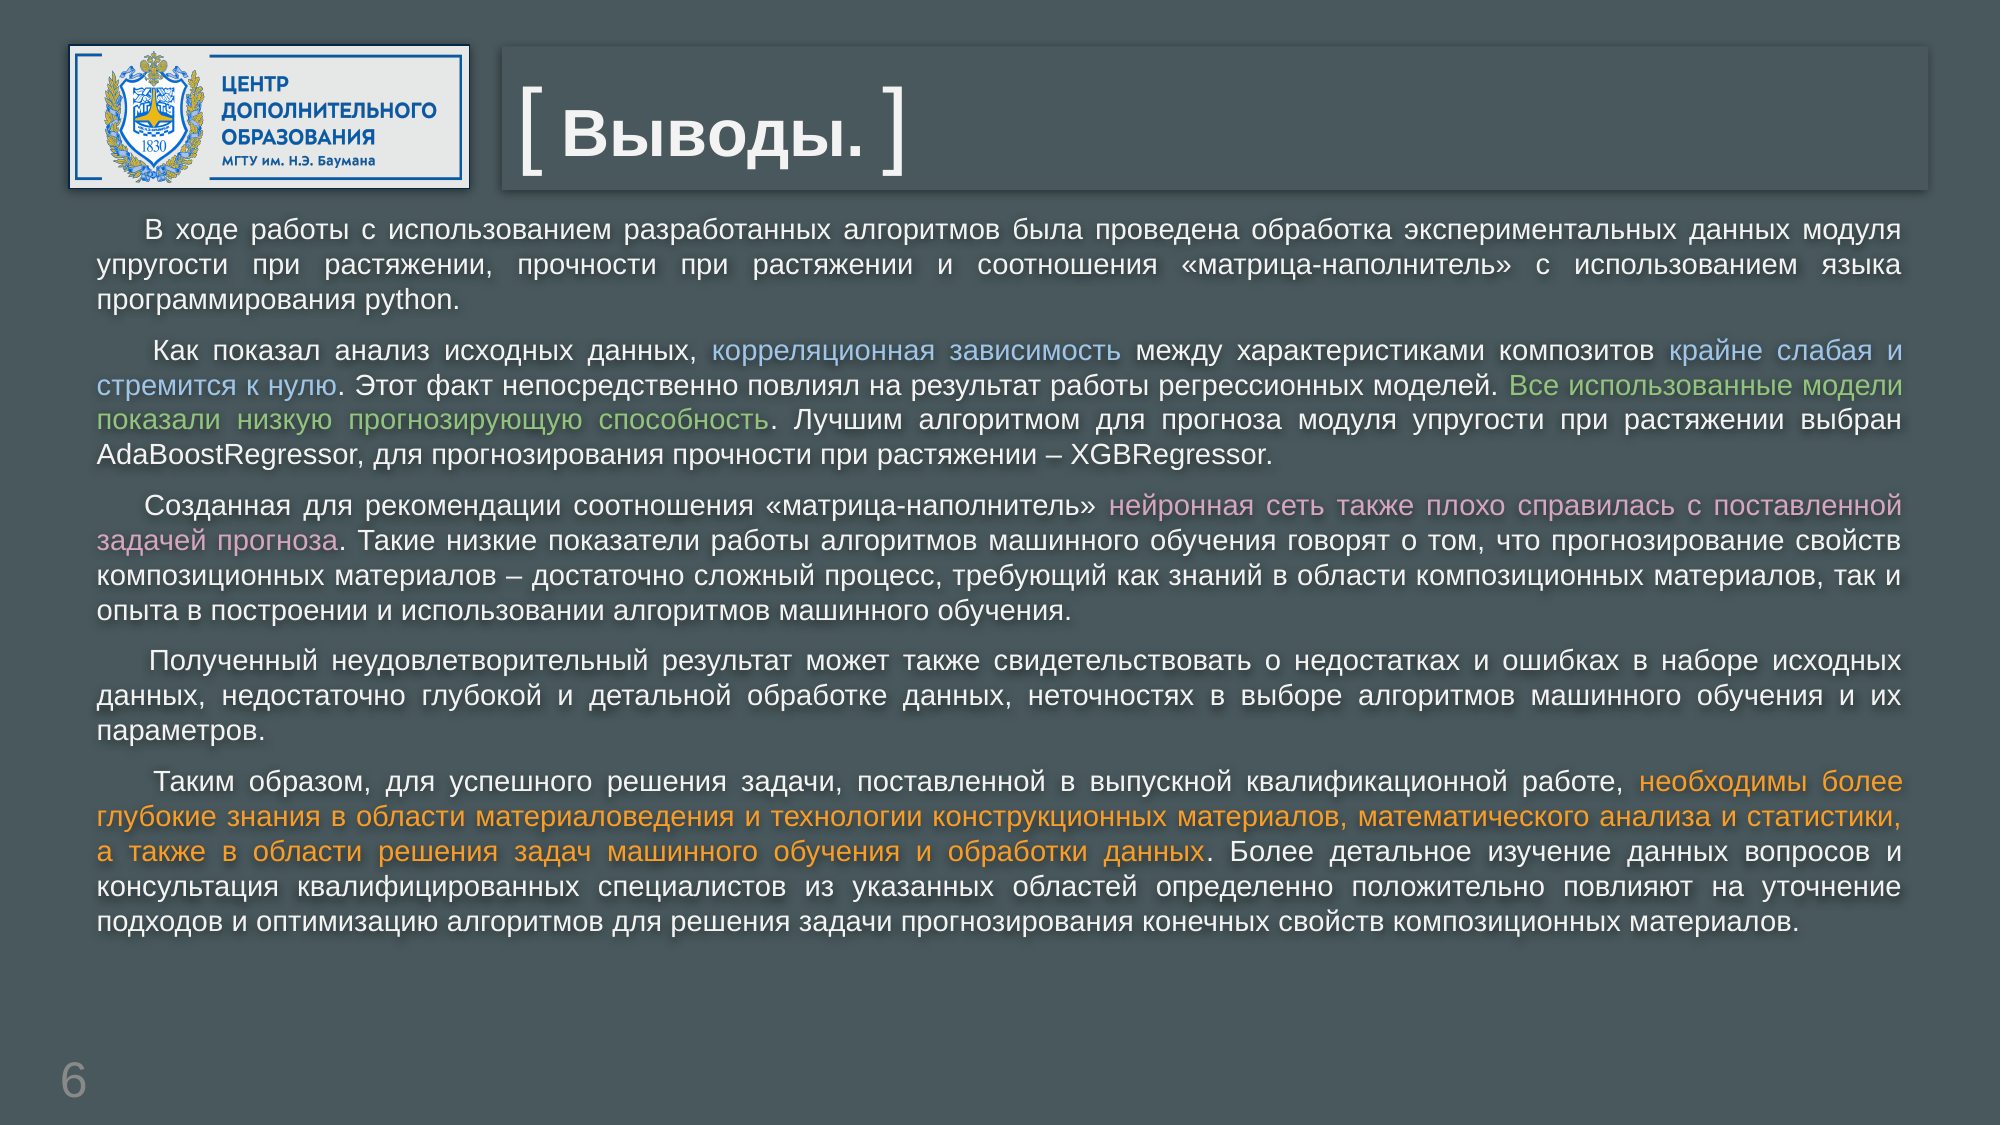

[ Выводы. ]
    В ходе работы с использованием разработанных алгоритмов была проведена обработка экспериментальных данных модуля упругости при растяжении, прочности при растяжении и соотношения «матрица-наполнитель» с использованием языка программирования python.
    Как показал анализ исходных данных, корреляционная зависимость между характеристиками композитов крайне слабая и стремится к нулю. Этот факт непосредственно повлиял на результат работы регрессионных моделей. Все использованные модели показали низкую прогнозирующую способность. Лучшим алгоритмом для прогноза модуля упругости при растяжении выбран AdaBoostRegressor, для прогнозирования прочности при растяжении – XGBRegressor.
    Созданная для рекомендации соотношения «матрица-наполнитель» нейронная сеть также плохо справилась с поставленной задачей прогноза. Такие низкие показатели работы алгоритмов машинного обучения говорят о том, что прогнозирование свойств композиционных материалов – достаточно сложный процесс, требующий как знаний в области композиционных материалов, так и опыта в построении и использовании алгоритмов машинного обучения.
    Полученный неудовлетворительный результат может также свидетельствовать о недостатках и ошибках в наборе исходных данных, недостаточно глубокой и детальной обработке данных, неточностях в выборе алгоритмов машинного обучения и их параметров.
    Таким образом, для успешного решения задачи, поставленной в выпускной квалификационной работе, необходимы более глубокие знания в области материаловедения и технологии конструкционных материалов, математического анализа и статистики, а также в области решения задач машинного обучения и обработки данных. Более детальное изучение данных вопросов и консультация квалифицированных специалистов из указанных областей определенно положительно повлияют на уточнение подходов и оптимизацию алгоритмов для решения задачи прогнозирования конечных свойств композиционных материалов.
6